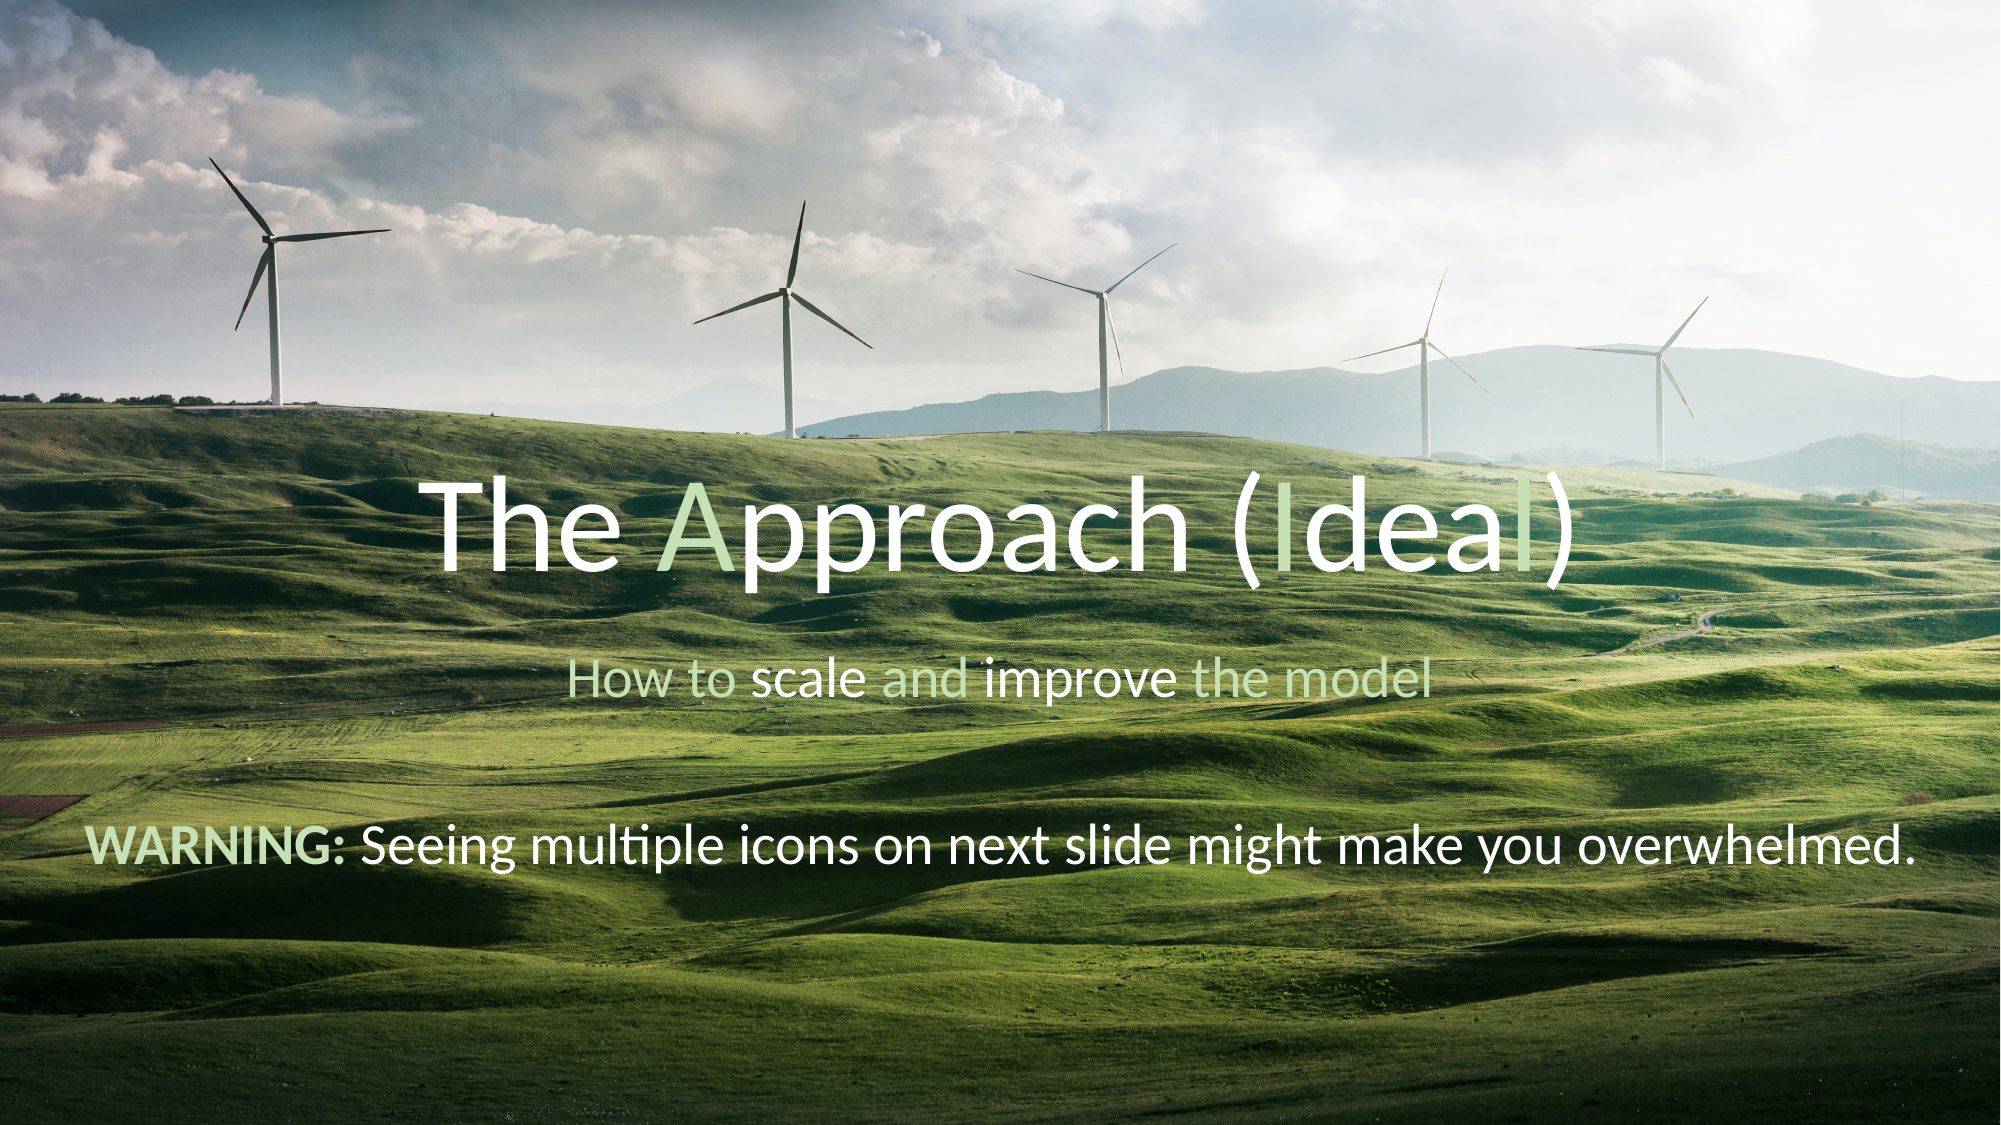

# The Approach (Ideal)
How to scale and improve the model
WARNING: Seeing multiple icons on next slide might make you overwhelmed.